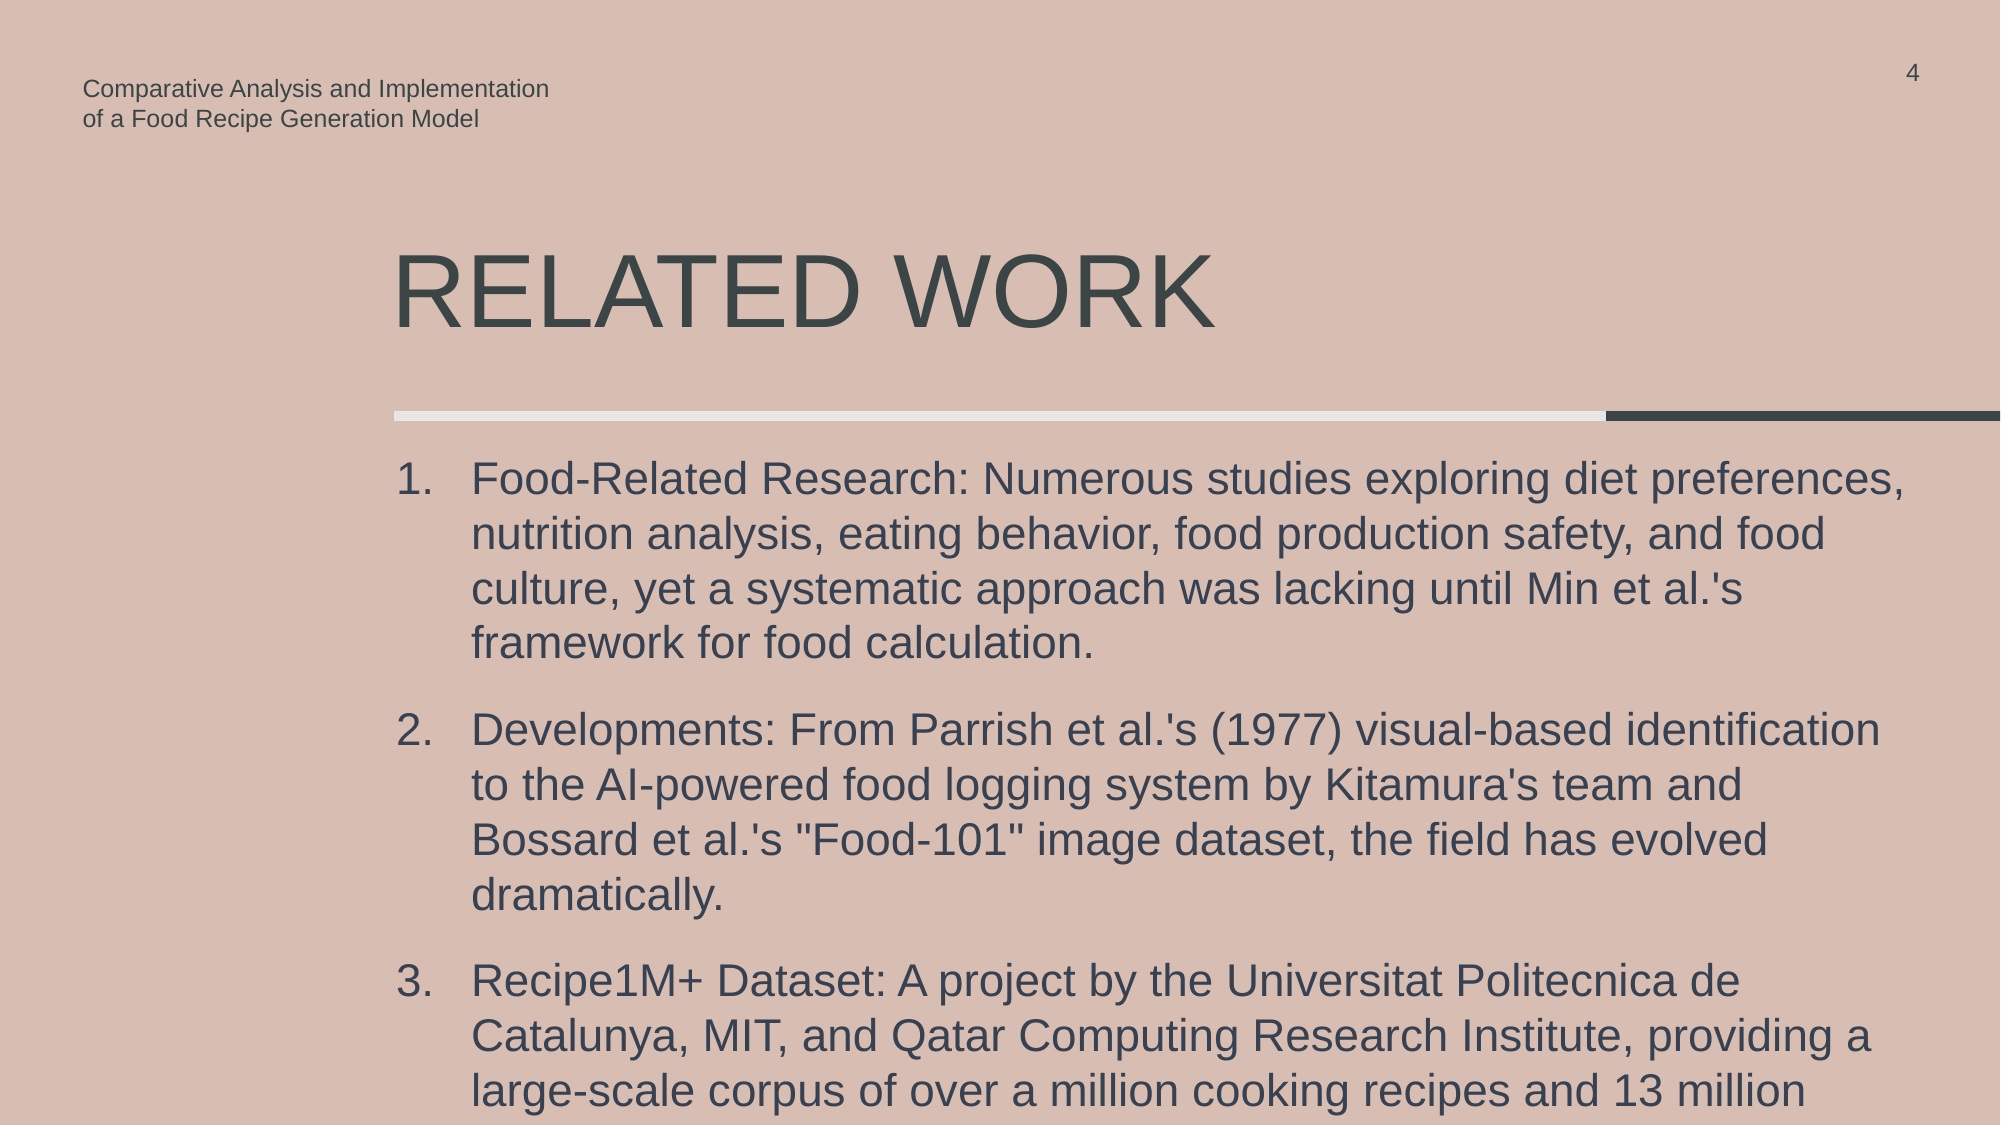

Comparative Analysis and Implementation
of a Food Recipe Generation Model
4
# Related work
Food-Related Research: Numerous studies exploring diet preferences, nutrition analysis, eating behavior, food production safety, and food culture, yet a systematic approach was lacking until Min et al.'s framework for food calculation.
Developments: From Parrish et al.'s (1977) visual-based identification to the AI-powered food logging system by Kitamura's team and Bossard et al.'s "Food-101" image dataset, the field has evolved dramatically.
Recipe1M+ Dataset: A project by the Universitat Politecnica de Catalunya, MIT, and Qatar Computing Research Institute, providing a large-scale corpus of over a million cooking recipes and 13 million food images.